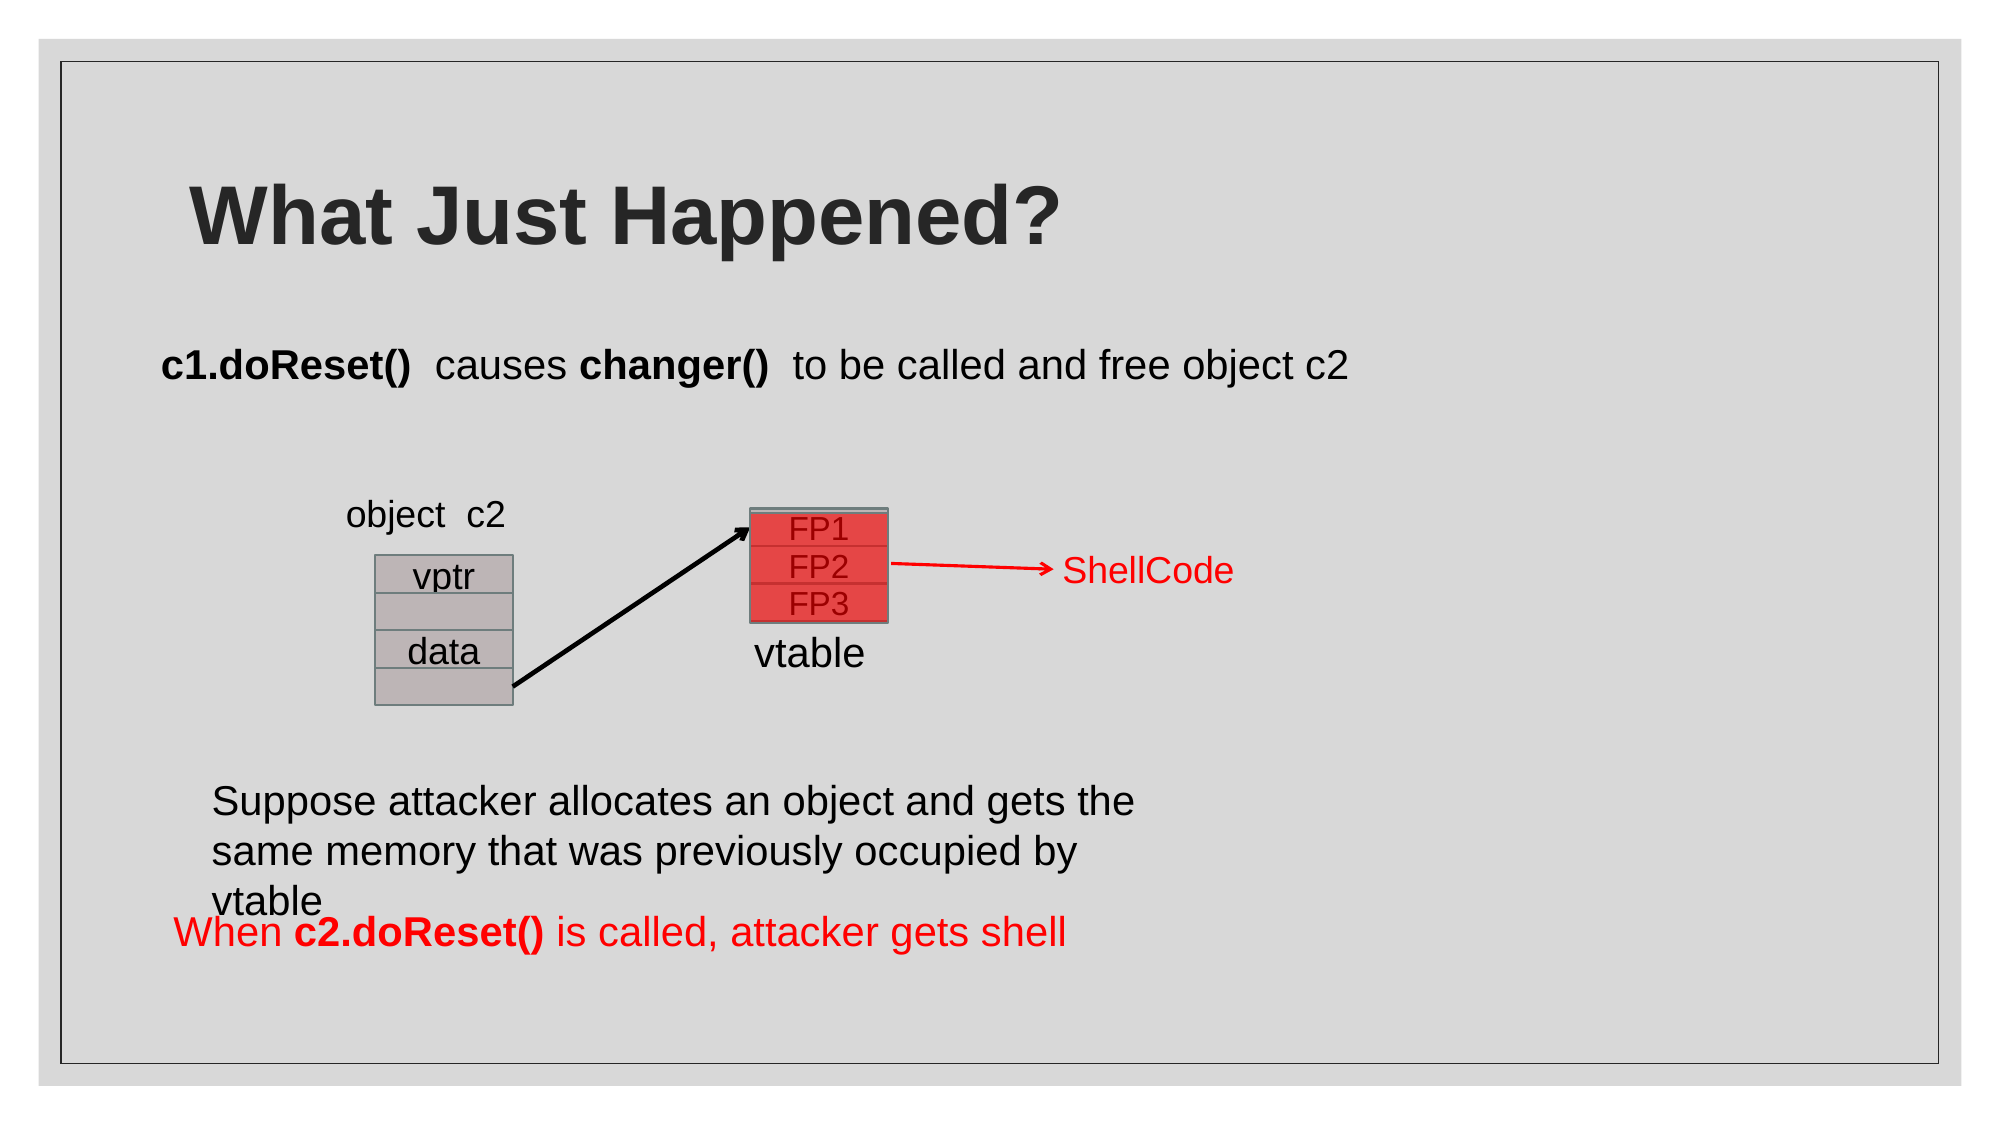

# What Just Happened?
c1.doReset()  causes changer()  to be called and free object c2
object  c2
FP1
FP2
vptr
FP3

vtable
data

ShellCode
Suppose attacker allocates an object and gets the same memory that was previously occupied by vtable
When c2.doReset() is called, attacker gets shell